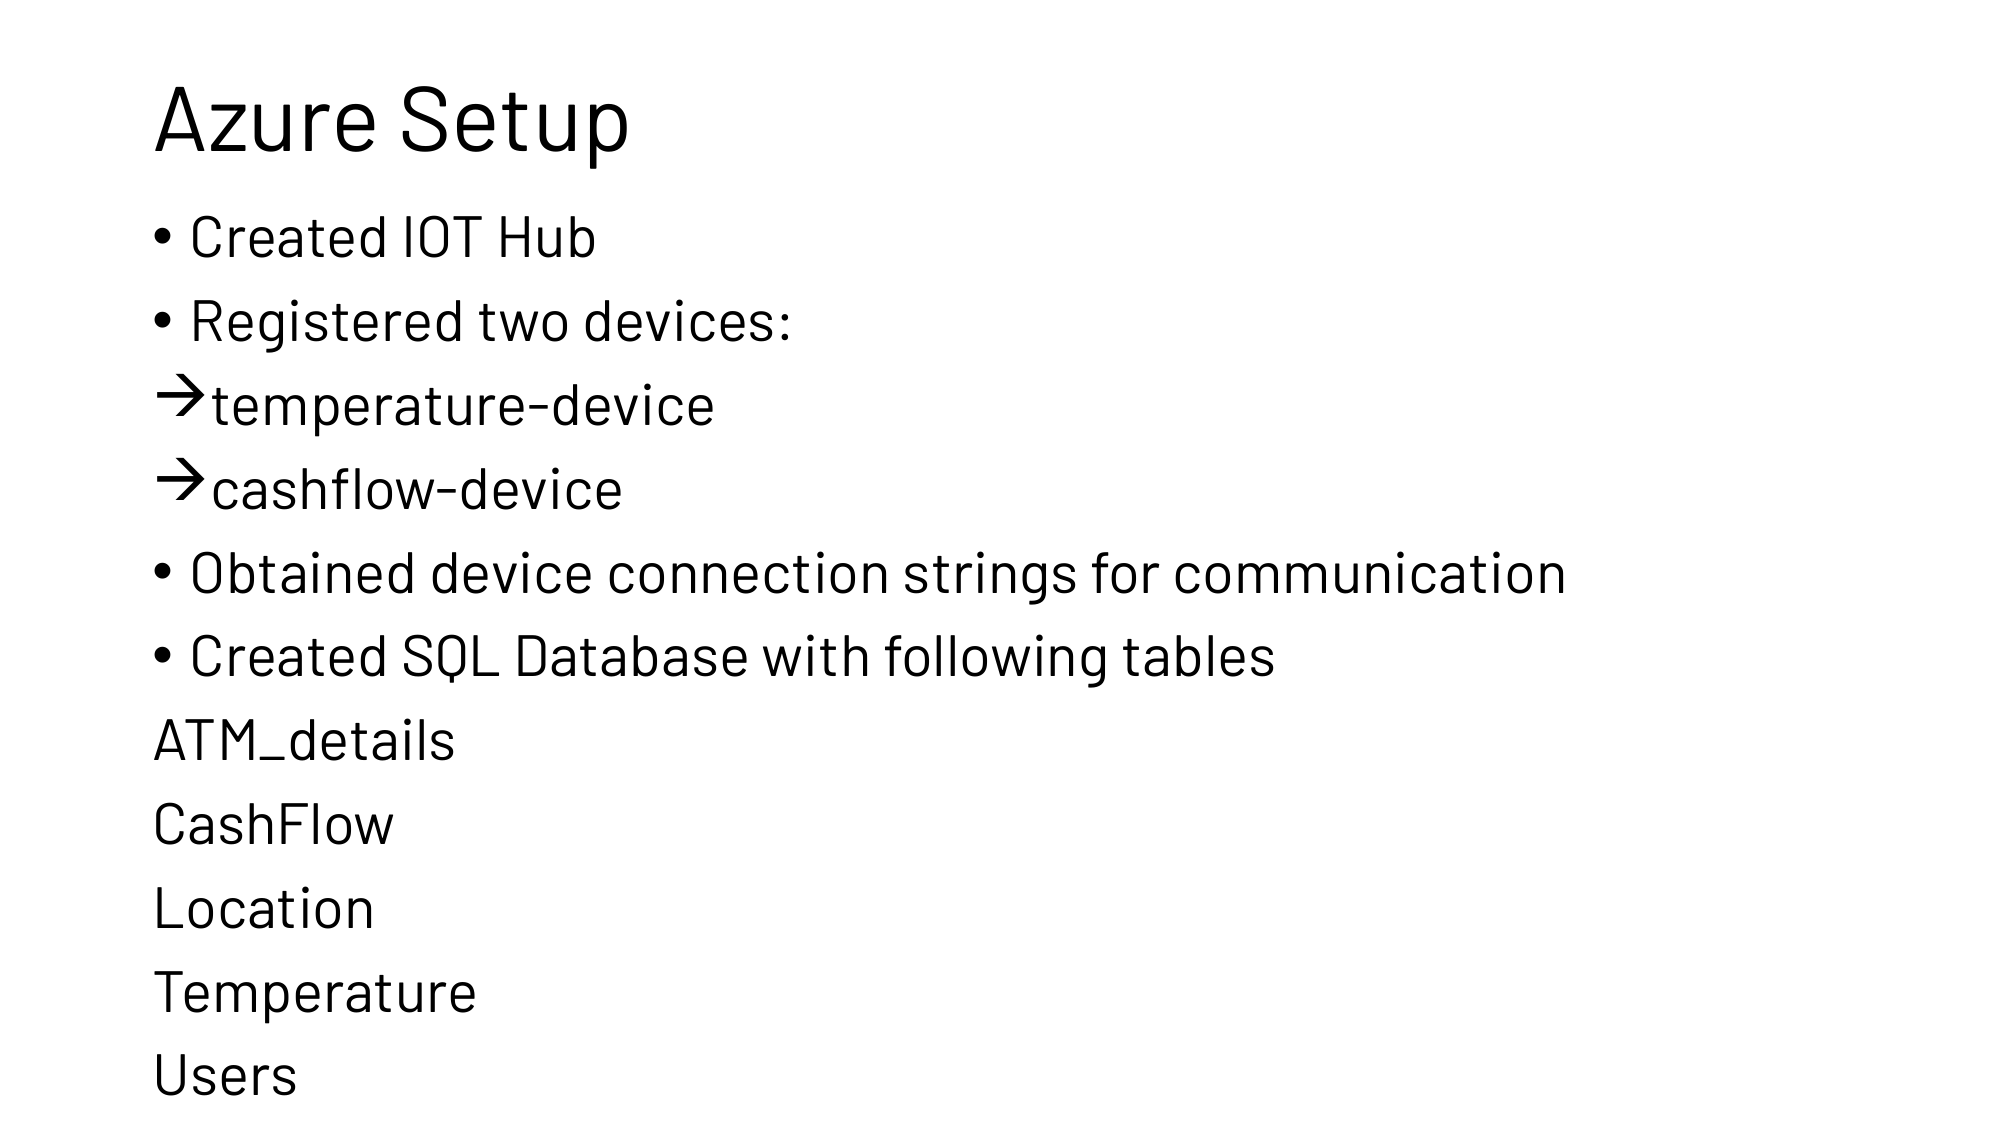

# Azure Setup
Created IOT Hub
Registered two devices:
temperature-device
cashflow-device
Obtained device connection strings for communication
Created SQL Database with following tables
ATM_details
CashFlow
Location
Temperature
Users